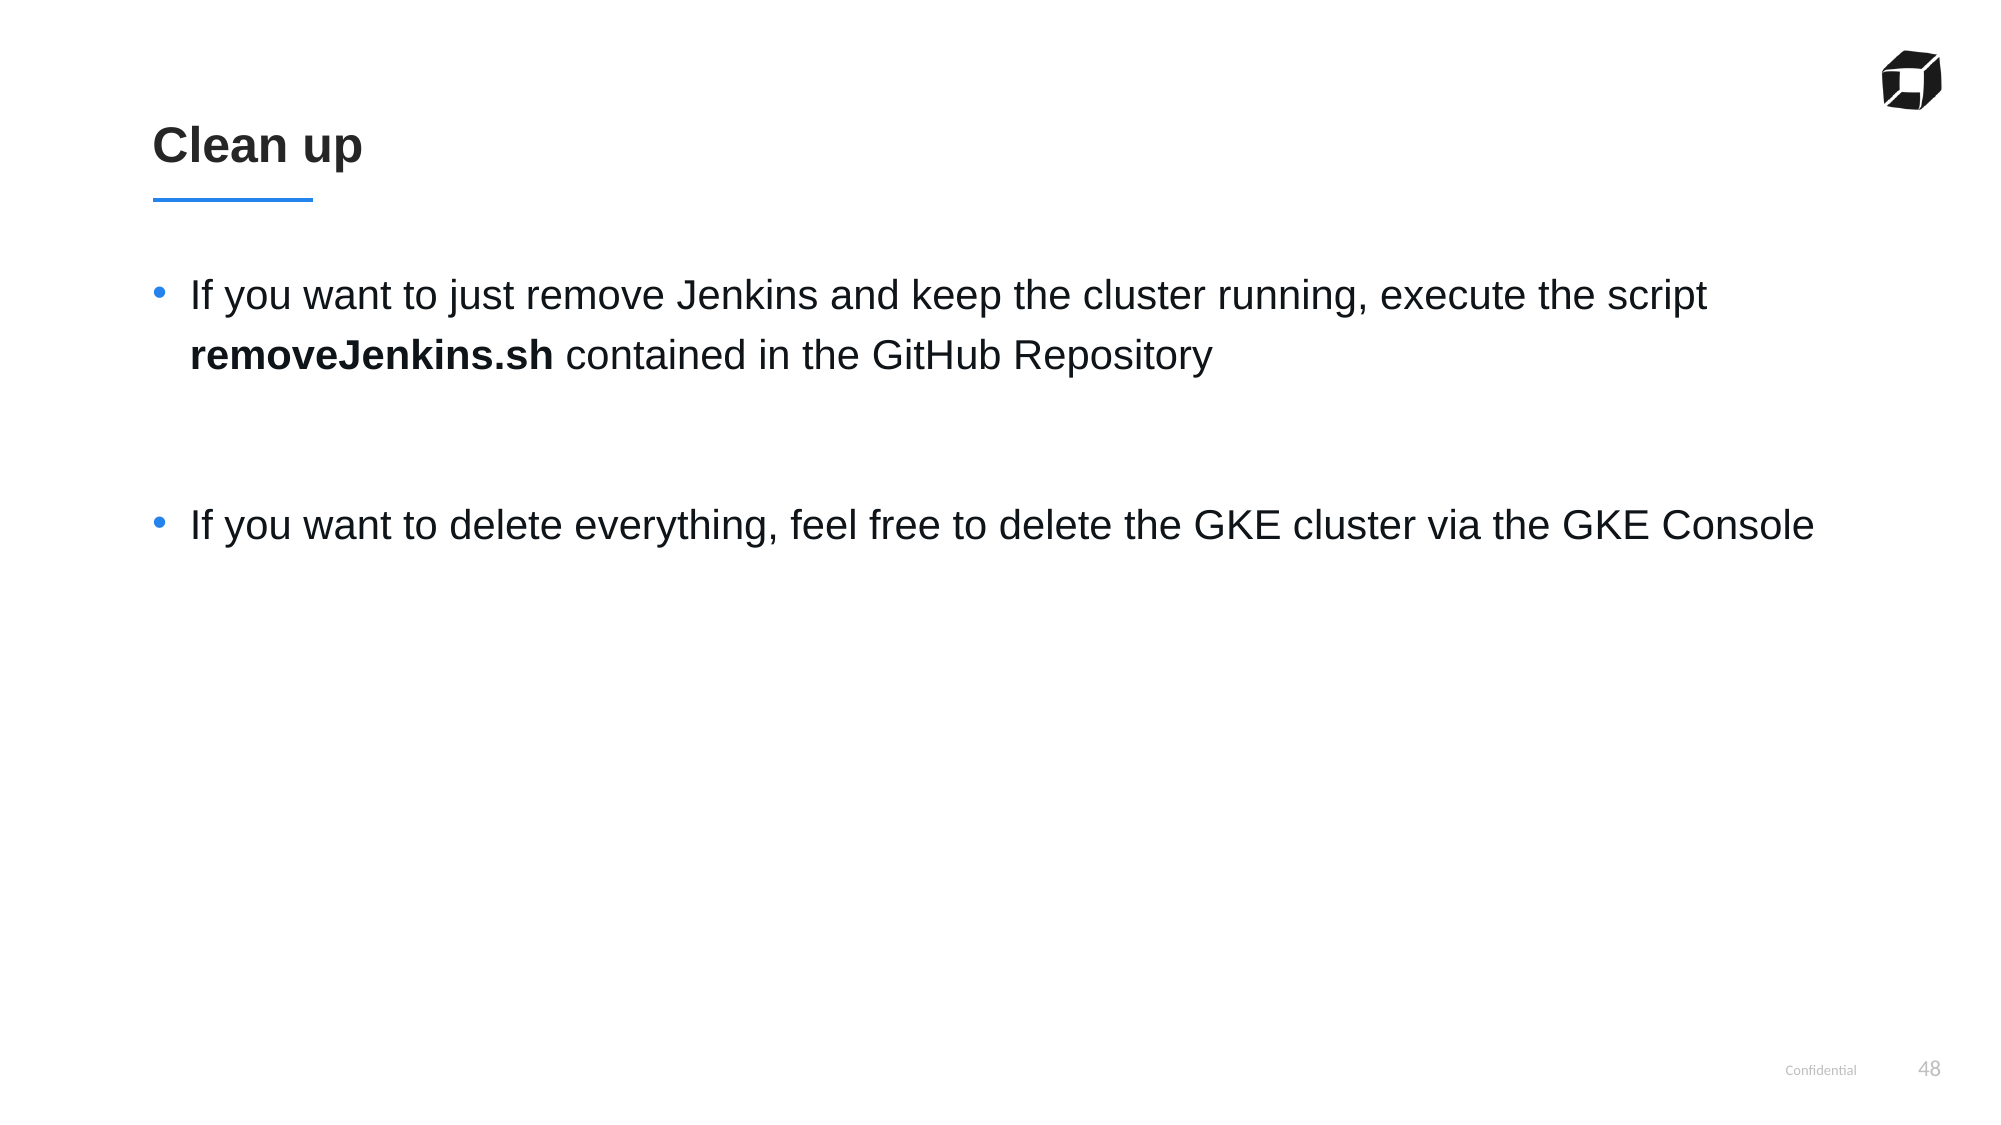

# Clean up
If you want to just remove Jenkins and keep the cluster running, execute the script removeJenkins.sh contained in the GitHub Repository

If you want to delete everything, feel free to delete the GKE cluster via the GKE Console